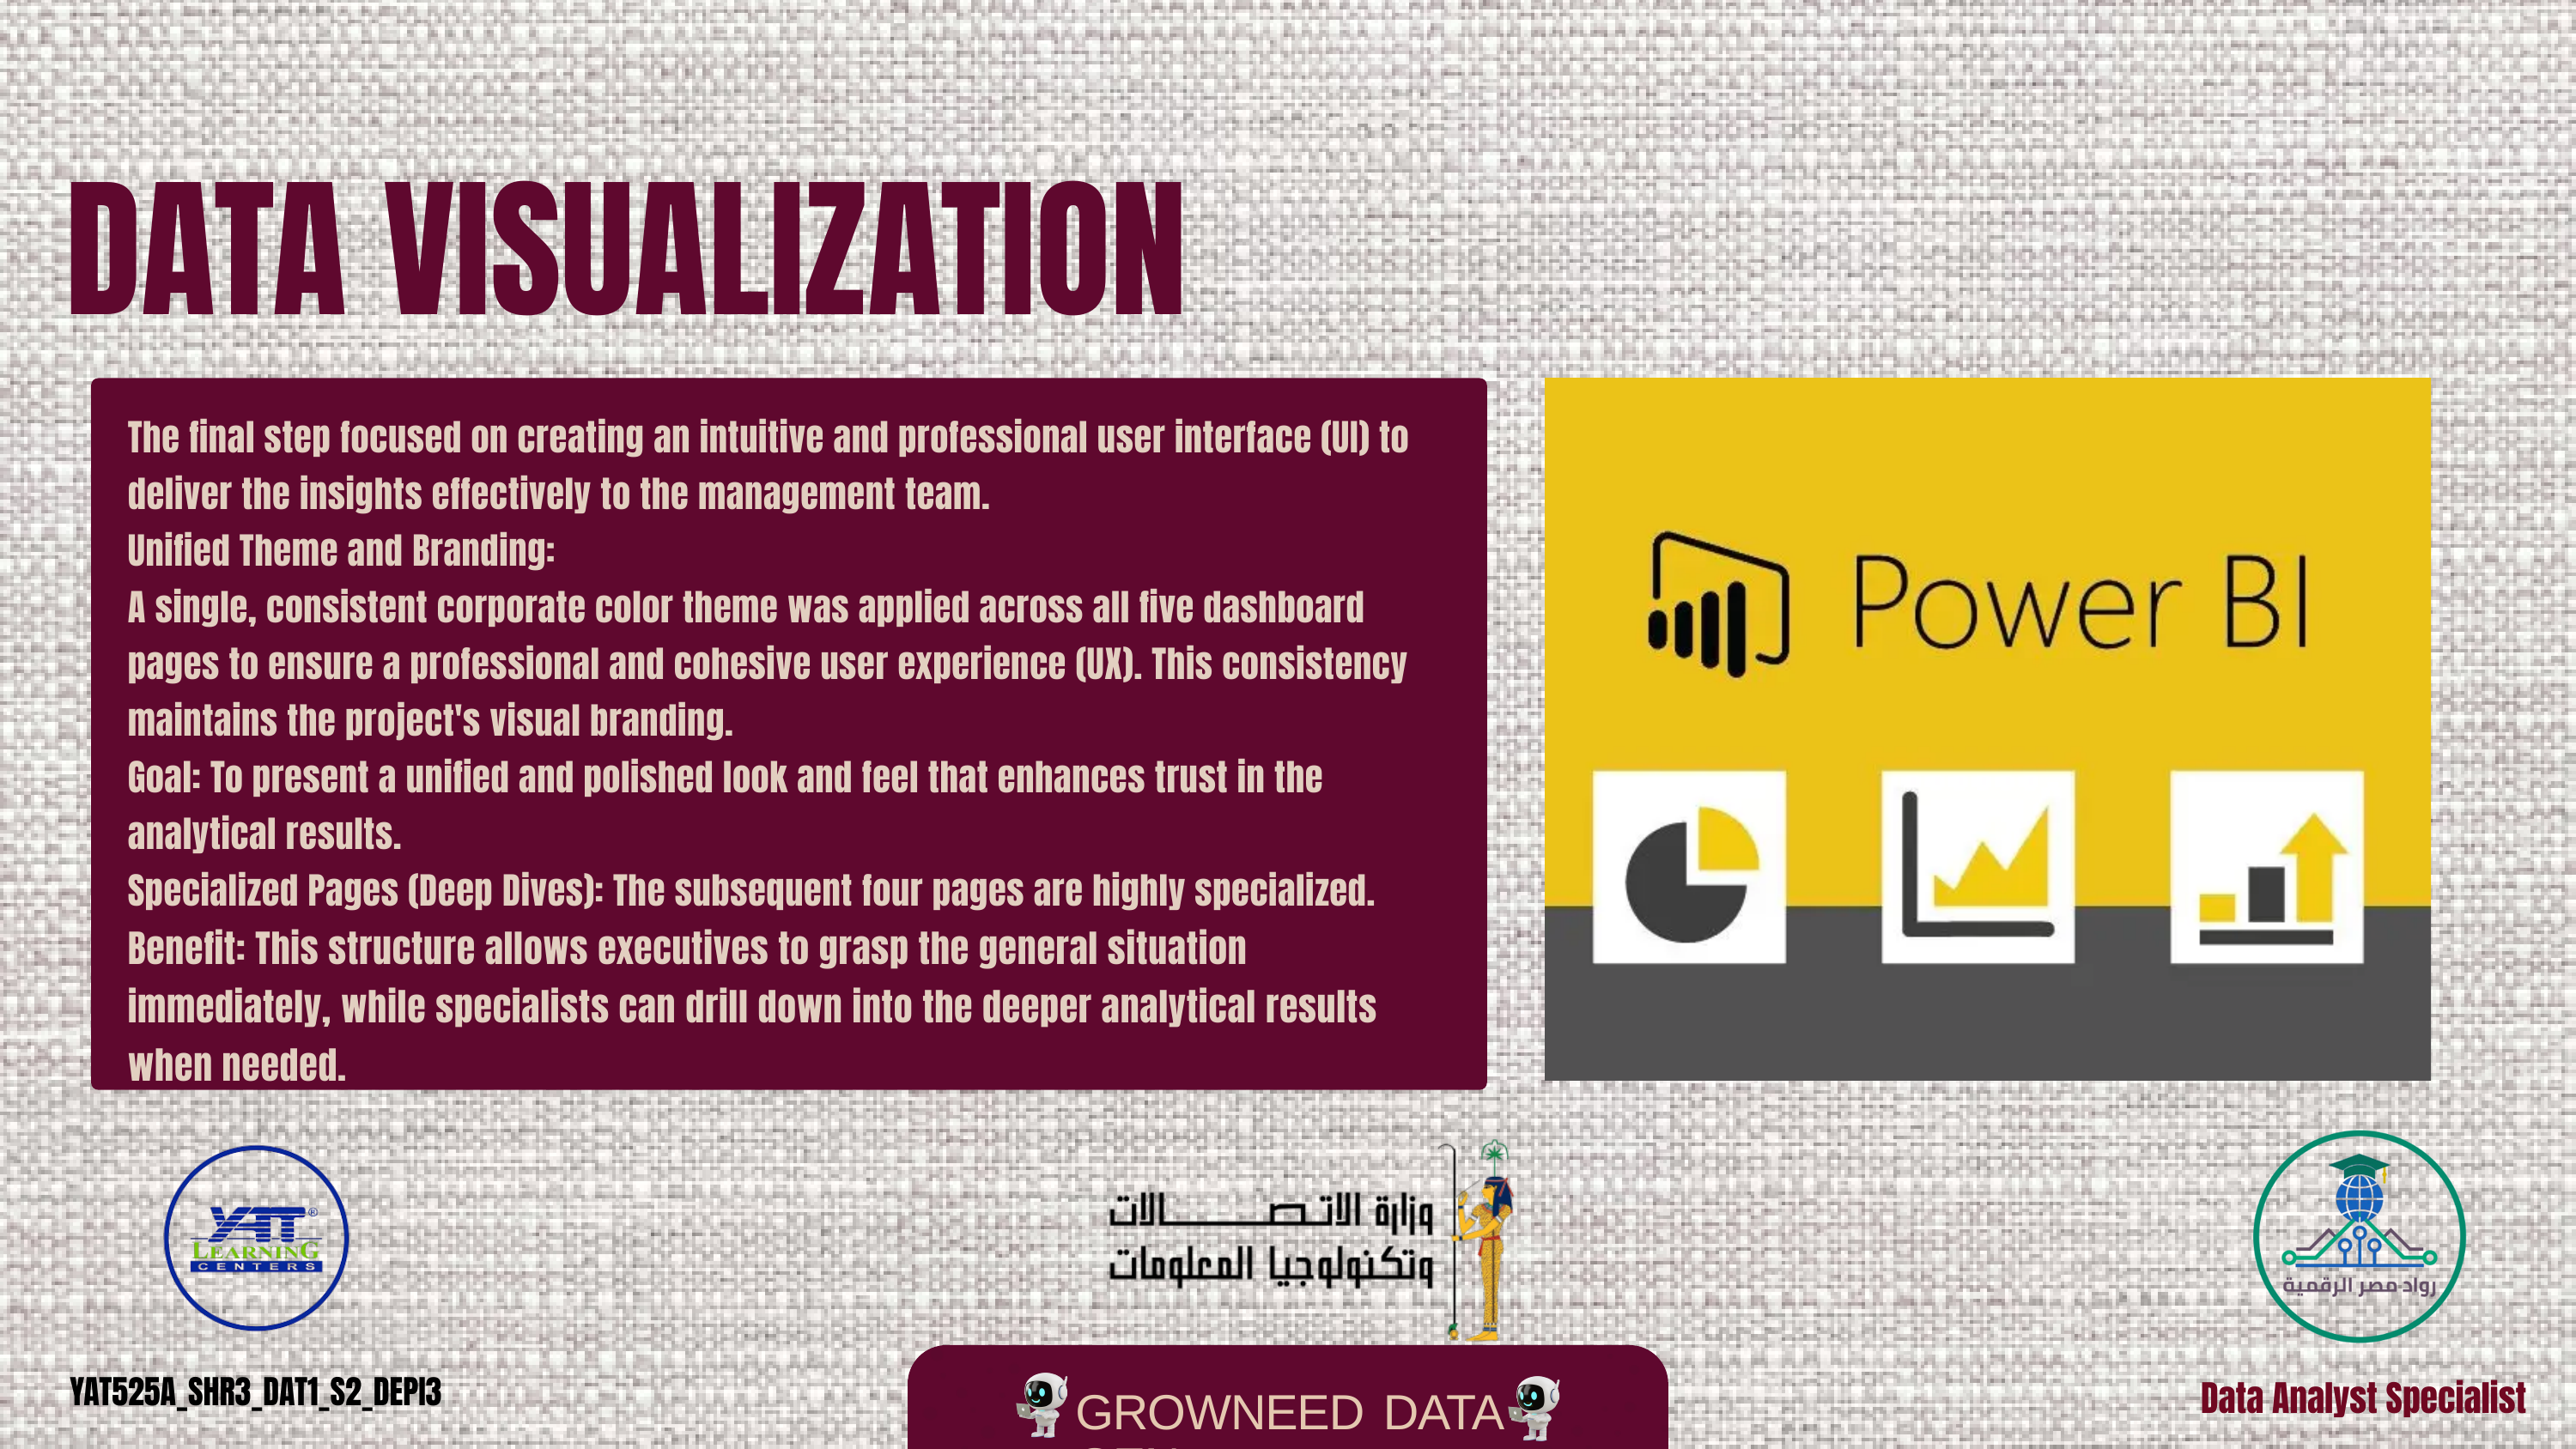

DATA VISUALIZATION

The final step focused on creating an intuitive and professional user interface (UI) to deliver the insights effectively to the management team.
Unified Theme and Branding:
A single, consistent corporate color theme was applied across all five dashboard pages to ensure a professional and cohesive user experience (UX). This consistency maintains the project's visual branding.
Goal: To present a unified and polished look and feel that enhances trust in the analytical results.
Specialized Pages (Deep Dives): The subsequent four pages are highly specialized.
Benefit: This structure allows executives to grasp the general situation immediately, while specialists can drill down into the deeper analytical results when needed.

GROWNEED DATA GEN

YAT525A_SHR3_DAT1_S2_DEPI3
 Data Analyst Specialist